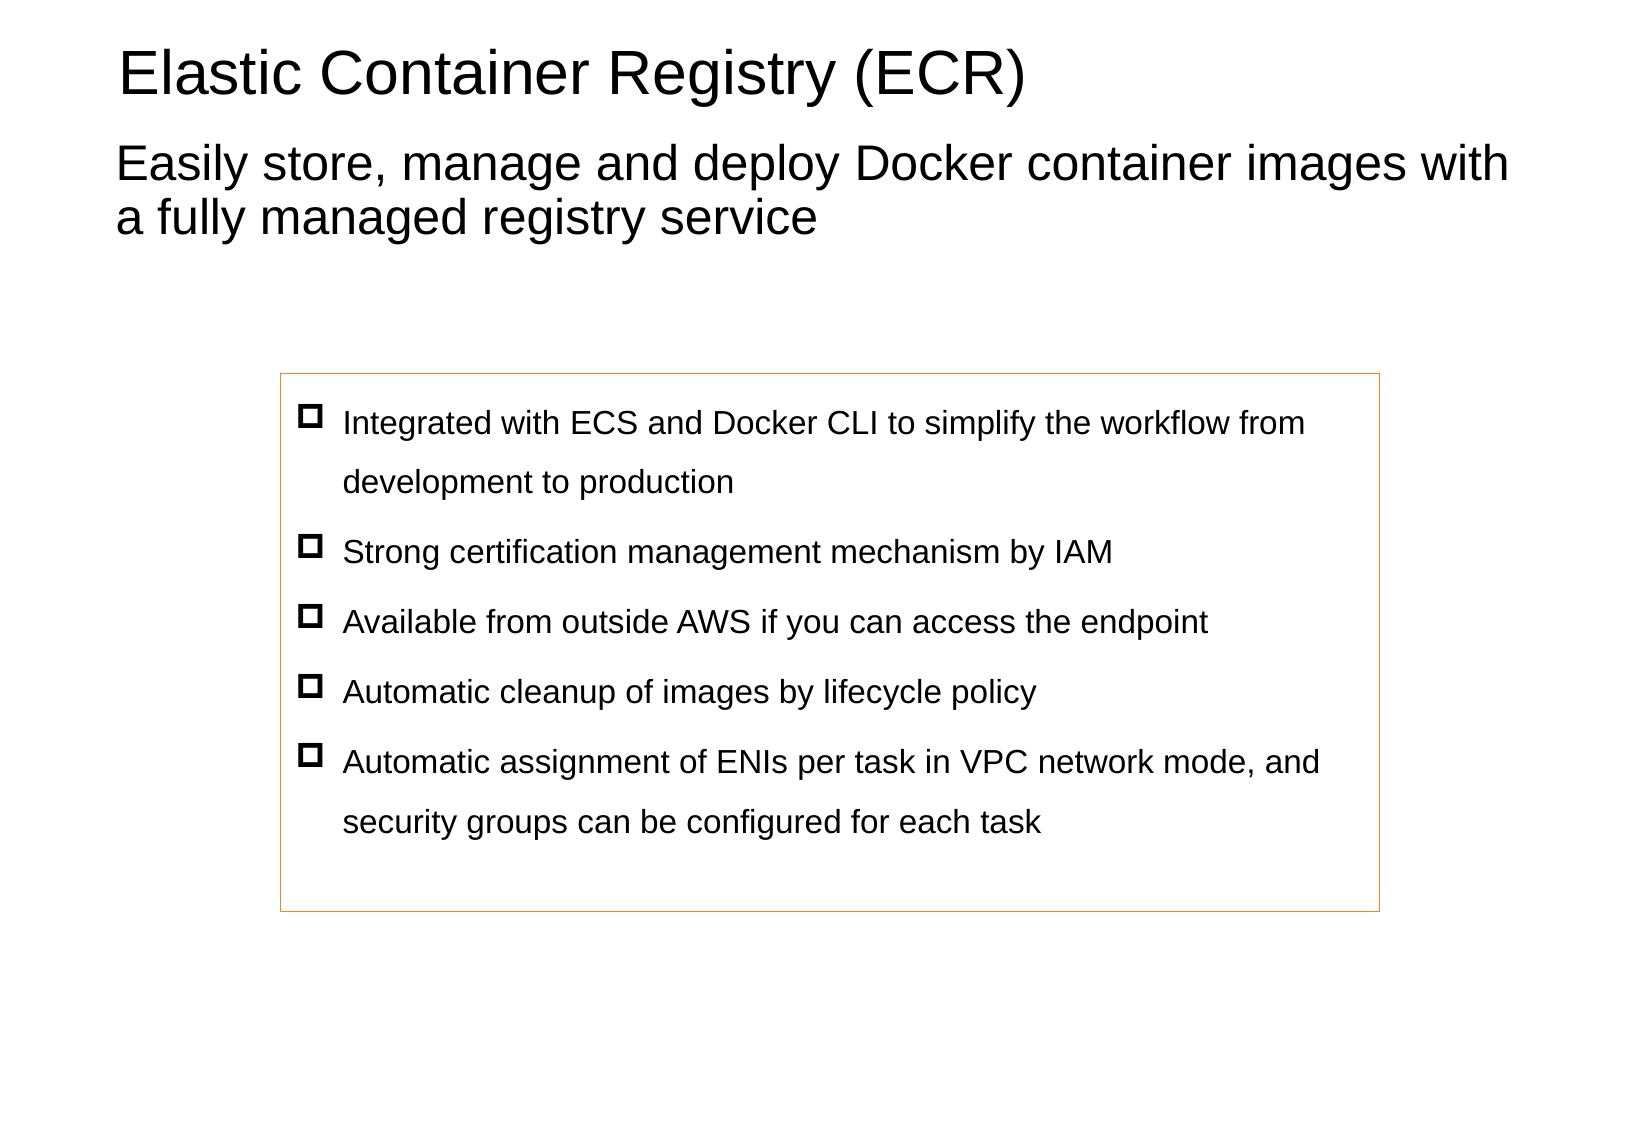

Elastic Container Registry (ECR)
Easily store, manage and deploy Docker container images with a fully managed registry service
Integrated with ECS and Docker CLI to simplify the workflow from development to production
Strong certification management mechanism by IAM
Available from outside AWS if you can access the endpoint
Automatic cleanup of images by lifecycle policy
Automatic assignment of ENIs per task in VPC network mode, and security groups can be configured for each task